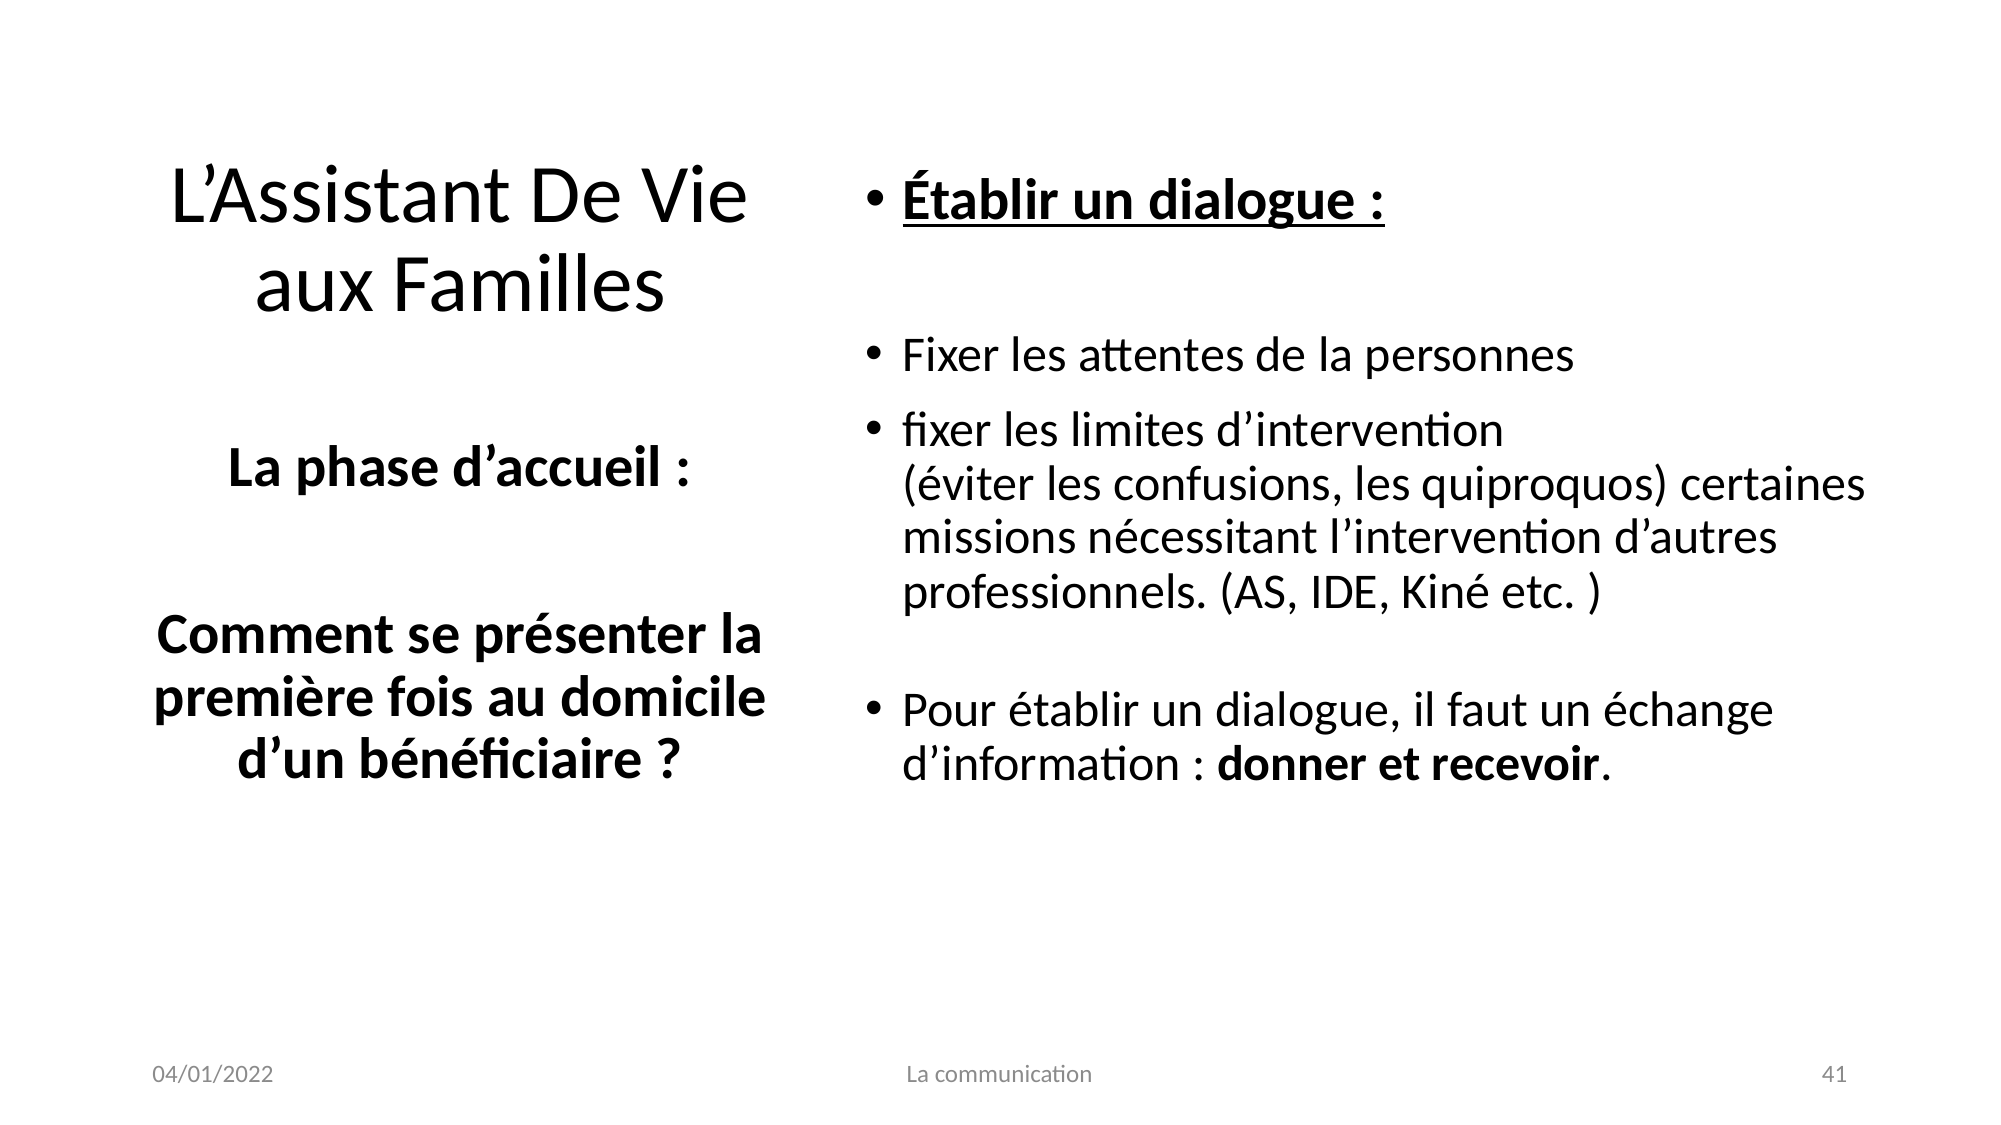

# L’Assistant De Vie aux Familles
Établir un dialogue :

Fixer les attentes de la personnes
fixer les limites d’intervention
(éviter les confusions, les quiproquos) certaines missions nécessitant l’intervention d’autres professionnels. (AS, IDE, Kiné etc. )

Pour établir un dialogue, il faut un échange d’information : donner et recevoir.

La phase d’accueil :

Comment se présenter la première fois au domicile d’un bénéficiaire ?

04/01/2022
La communication
41